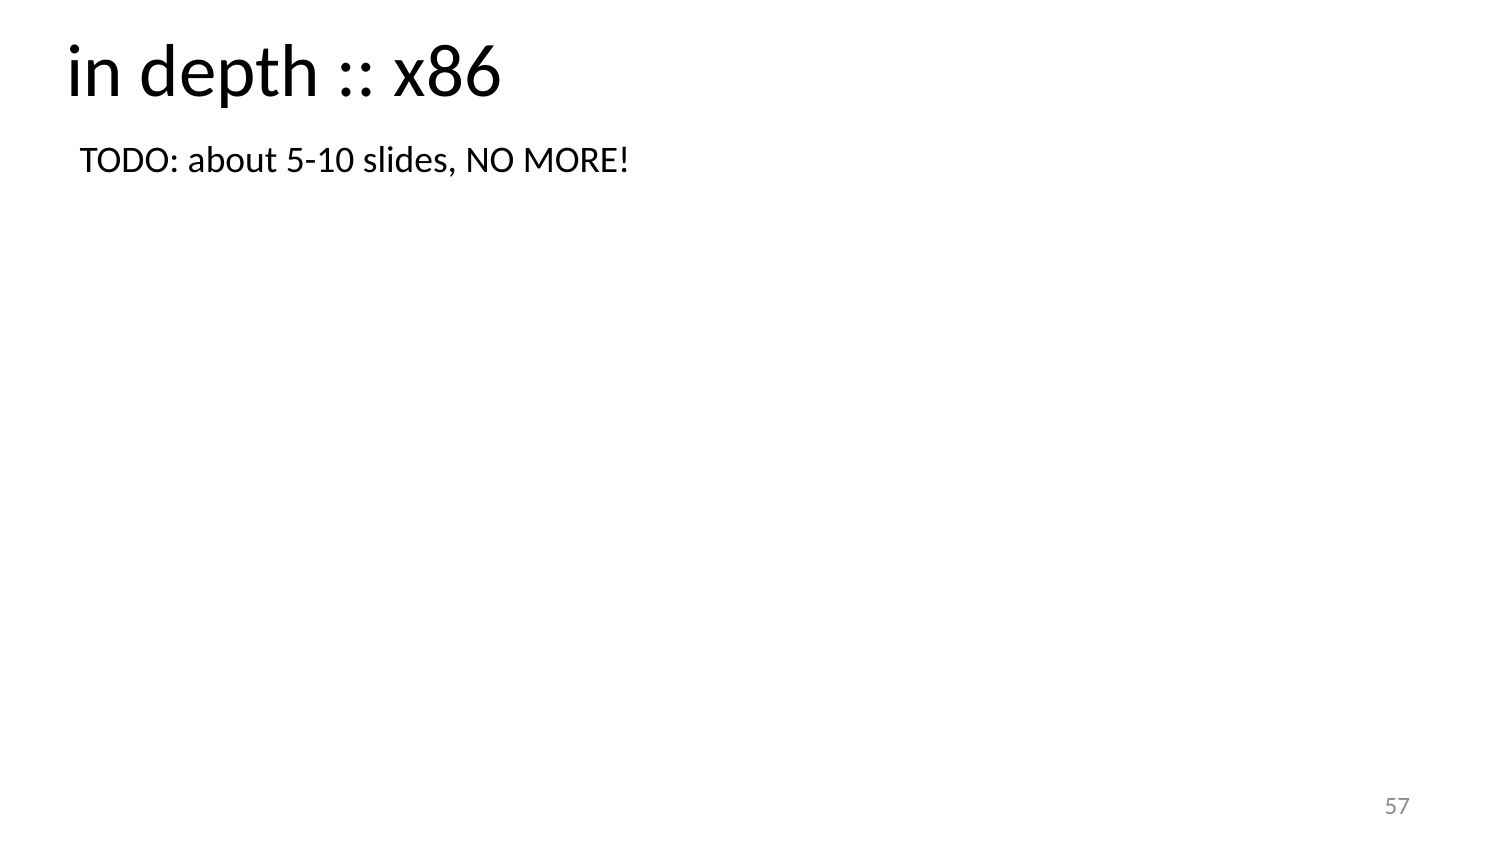

in depth :: x86
TODO: about 5-10 slides, NO MORE!
57